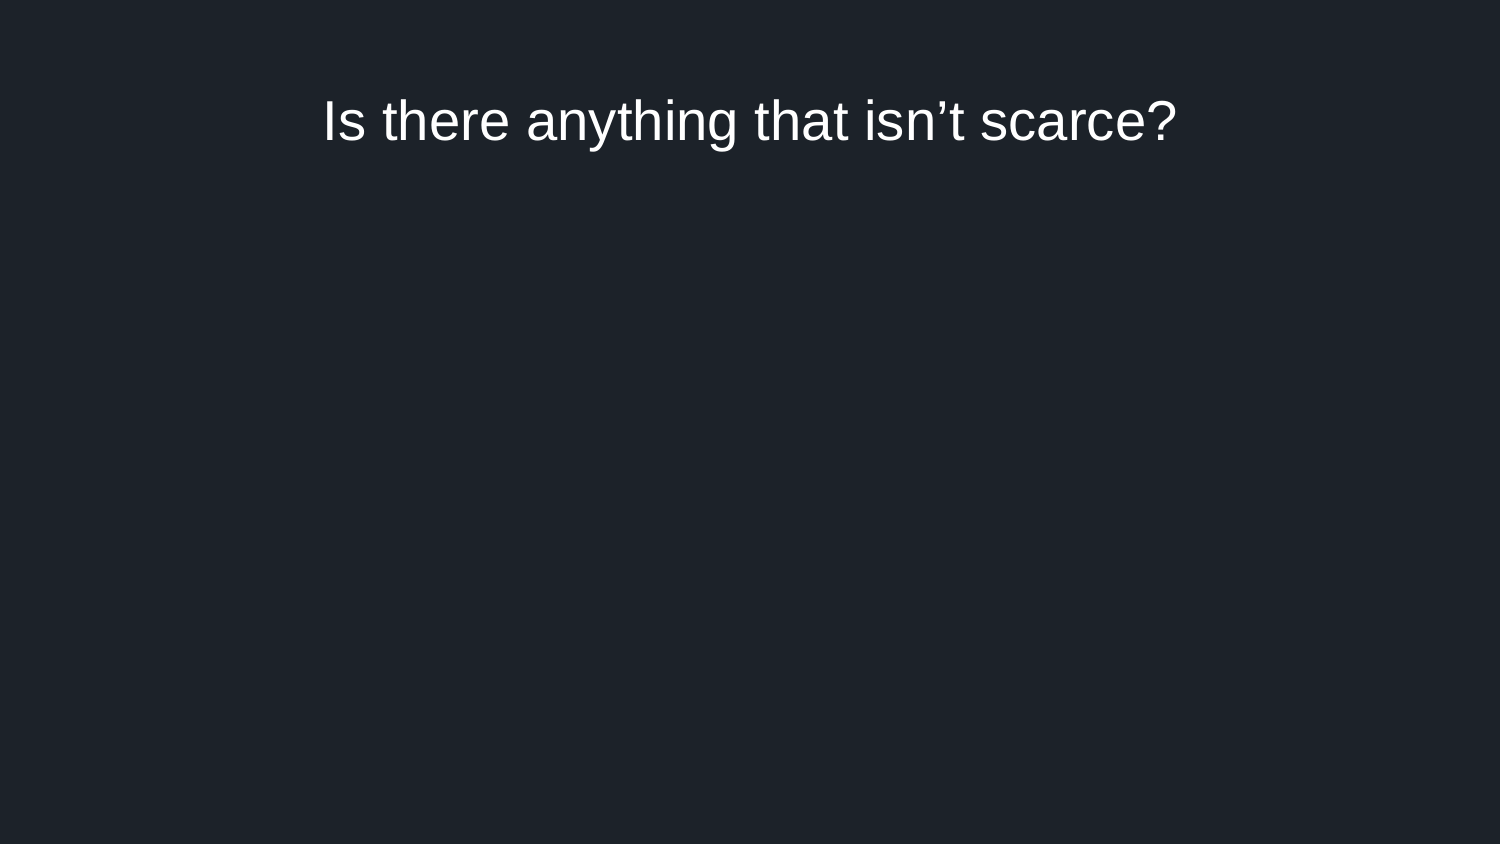

# Is there anything that isn’t scarce?